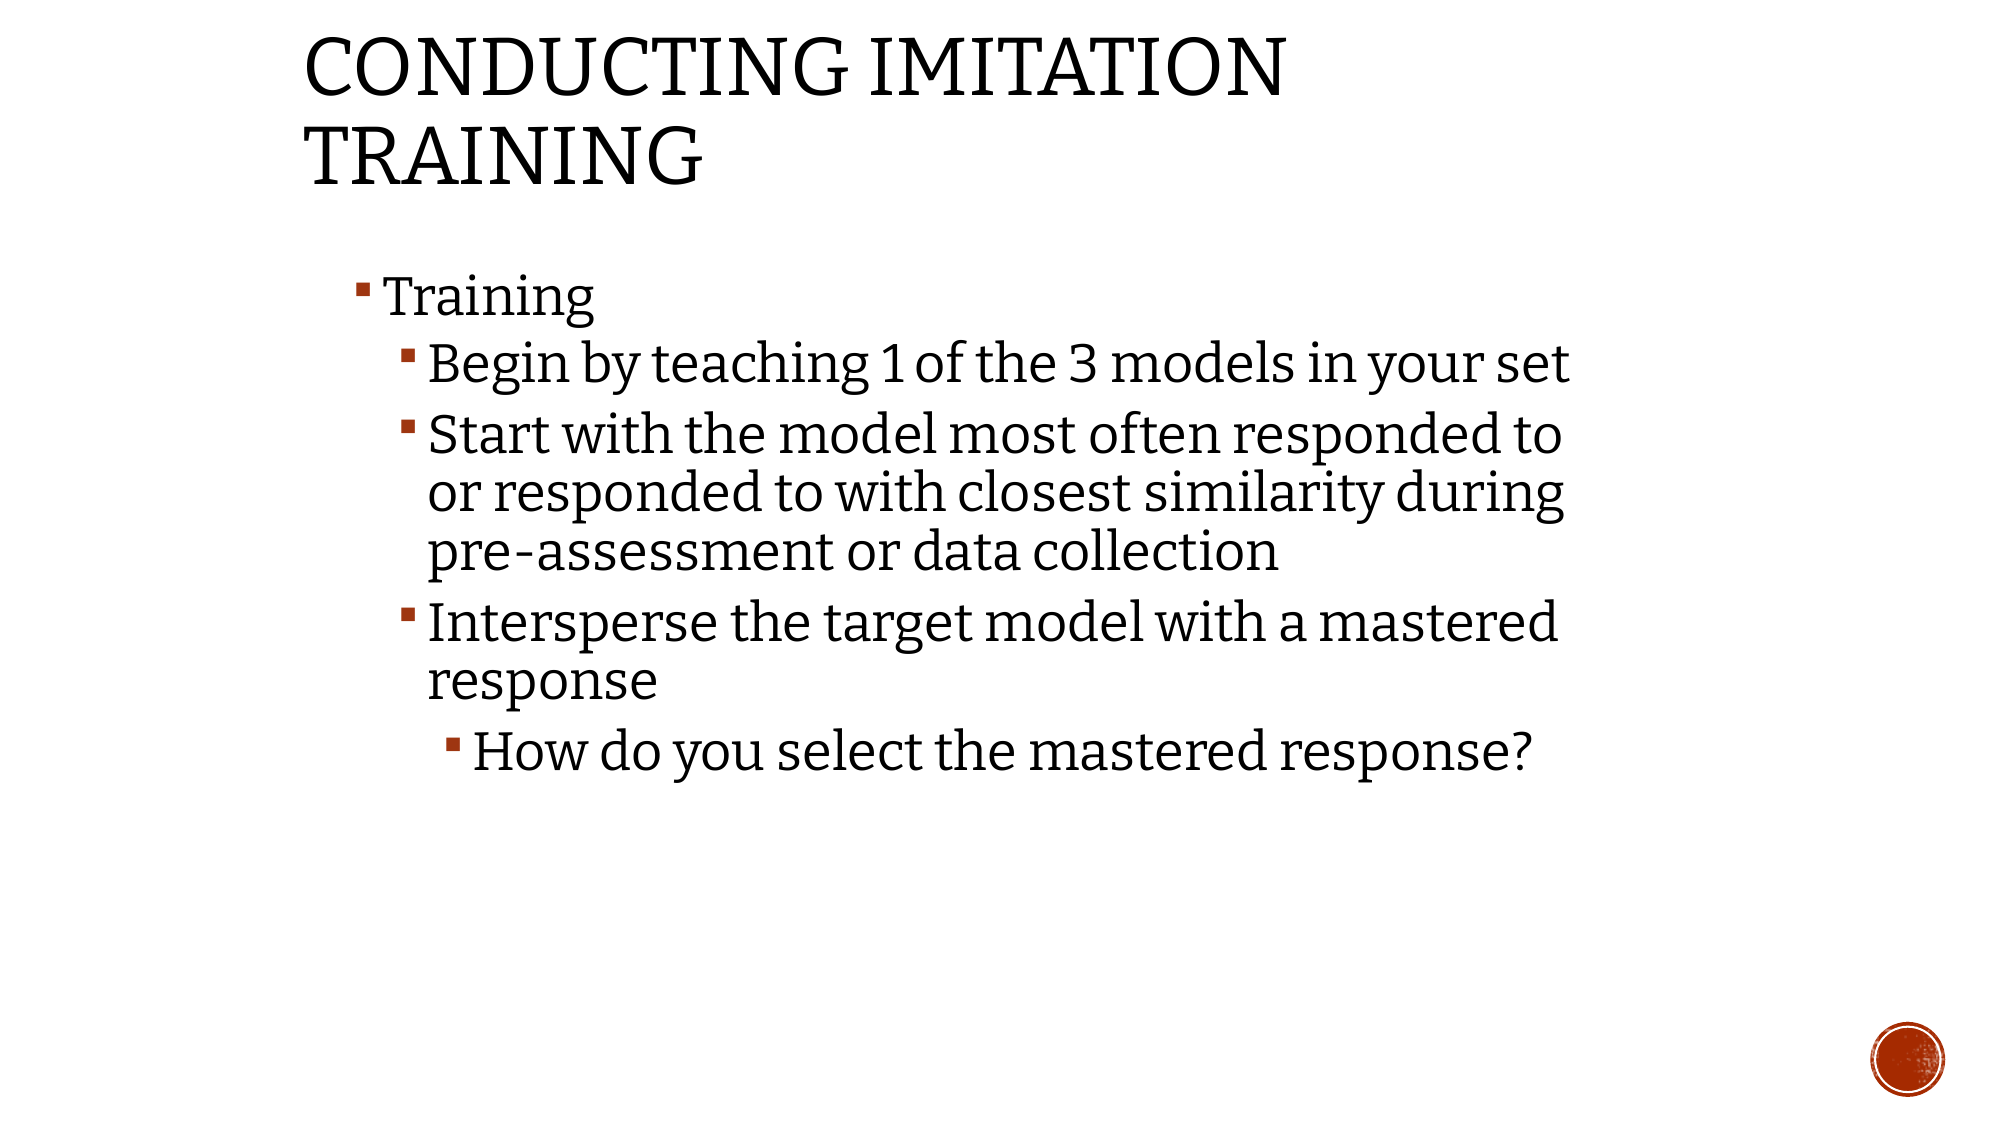

# Conducting Imitation Training
Training
Begin by teaching 1 of the 3 models in your set
Start with the model most often responded to or responded to with closest similarity during pre-assessment or data collection
Intersperse the target model with a mastered response
How do you select the mastered response?